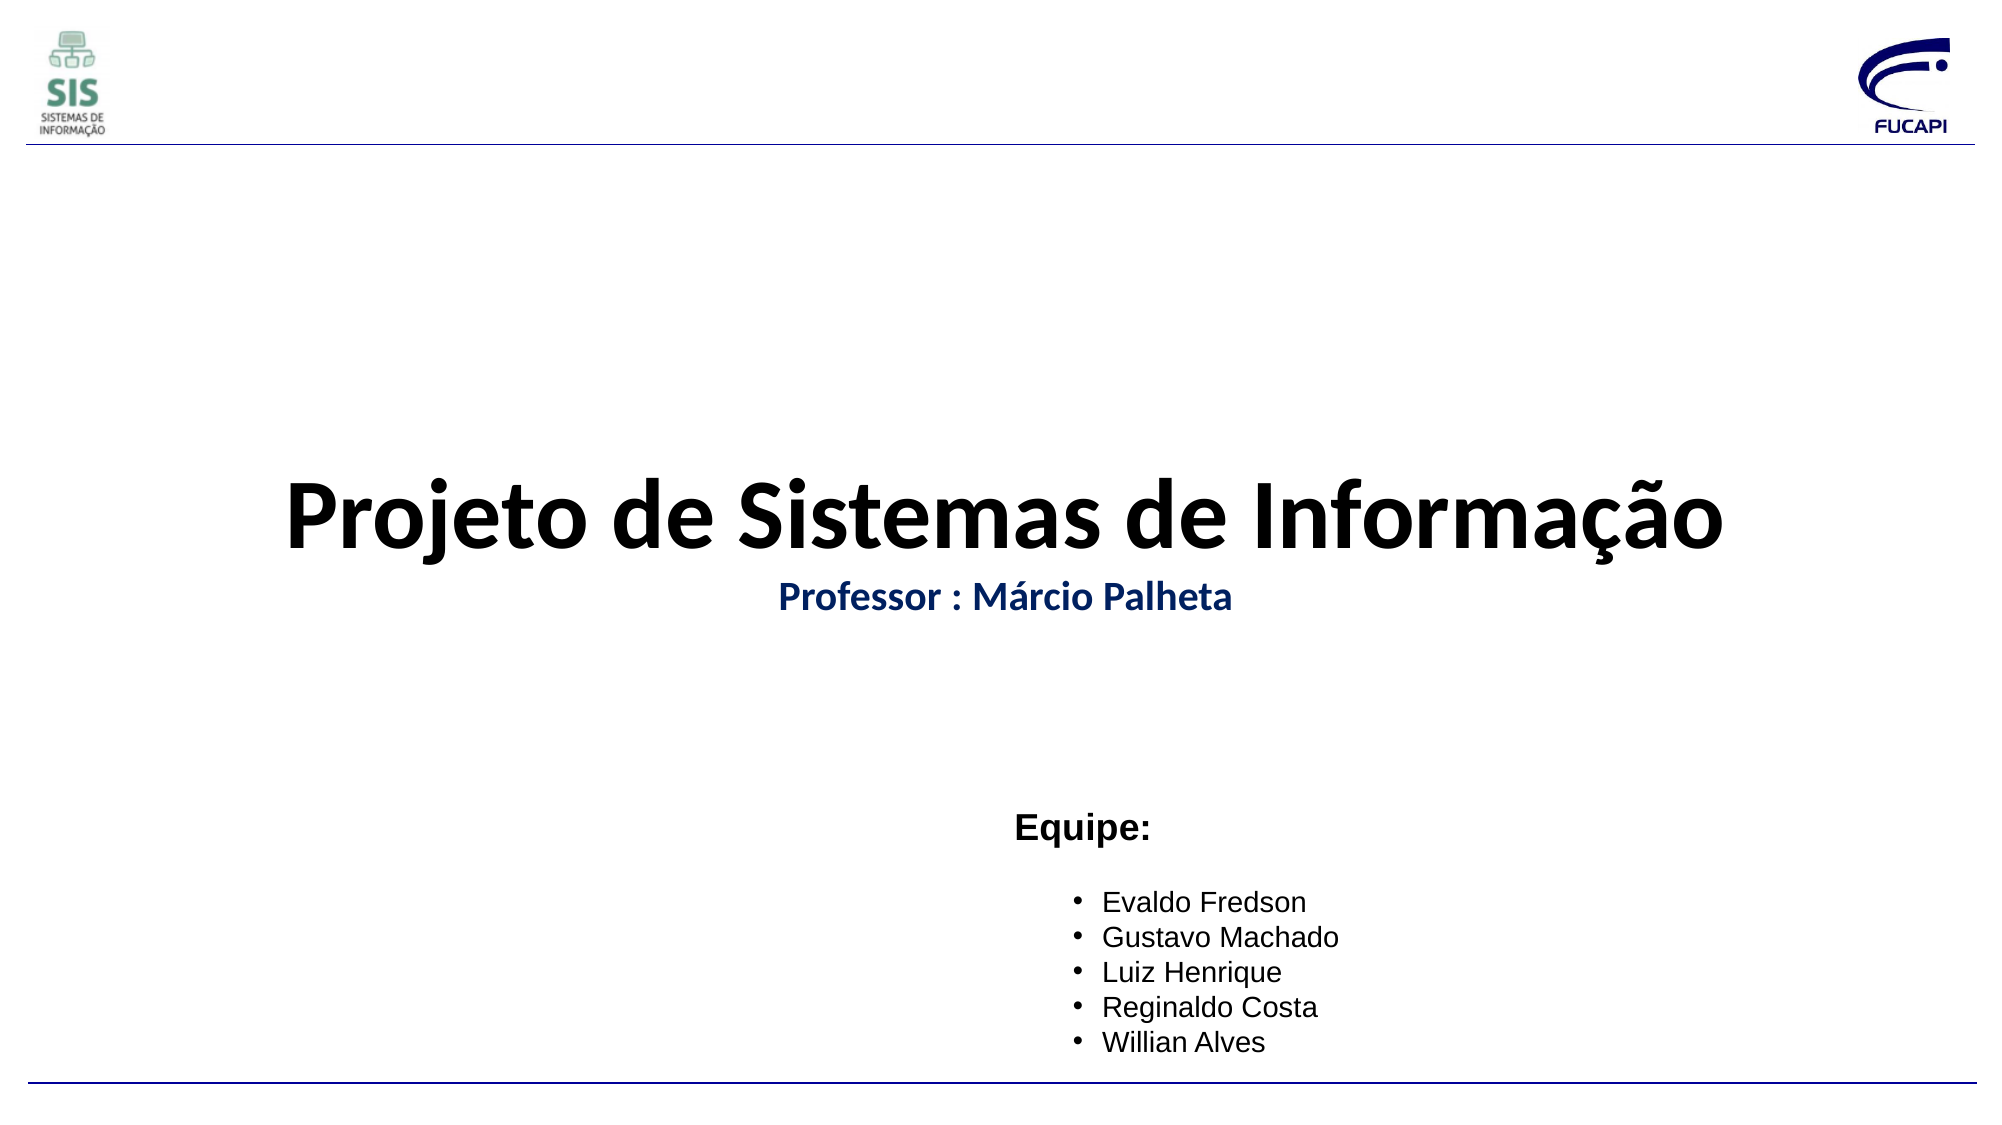

Projeto de Sistemas de Informação
Professor : Márcio Palheta
Equipe:

Evaldo Fredson
Gustavo Machado
Luiz Henrique
Reginaldo Costa
Willian Alves